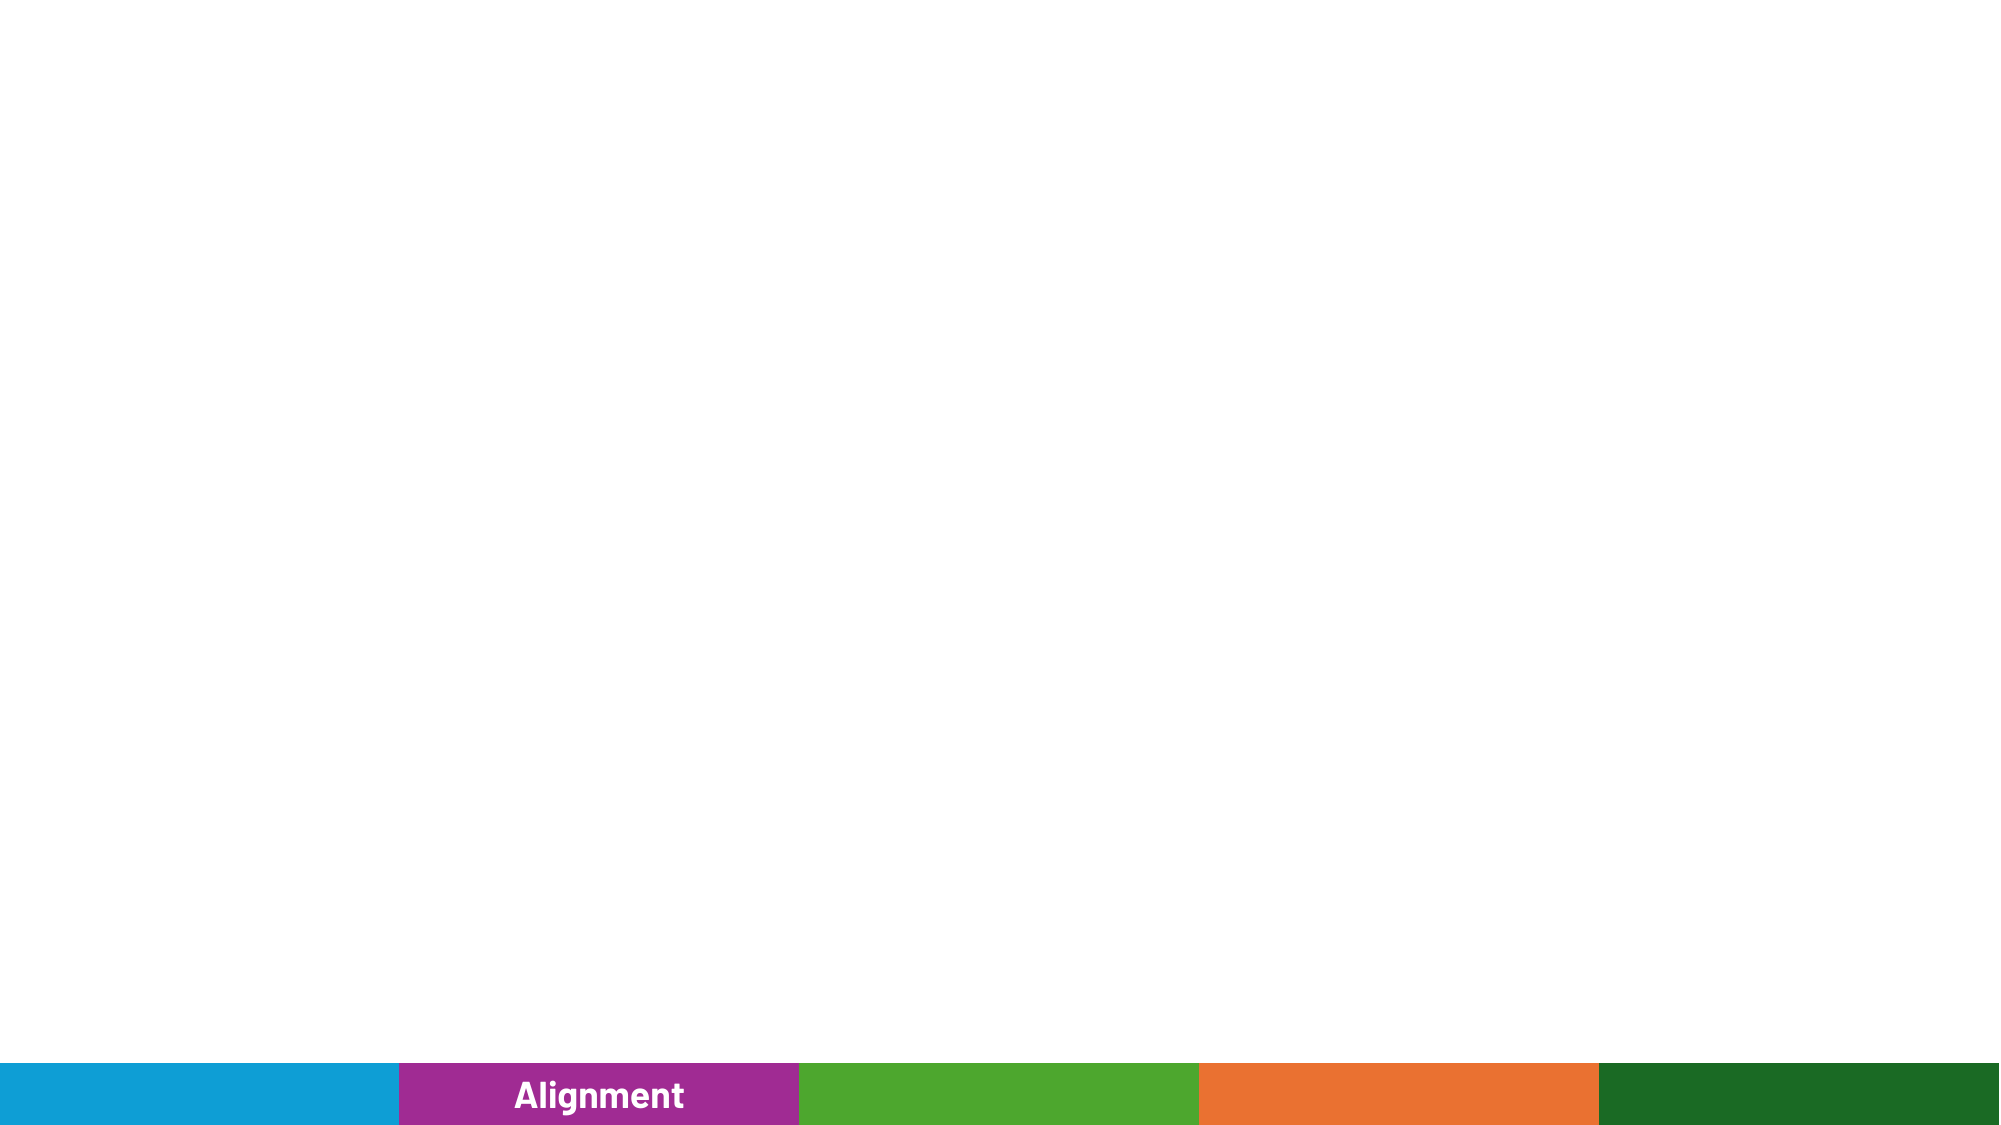

#

|  | Alignment |  |  |  |
| --- | --- | --- | --- | --- |